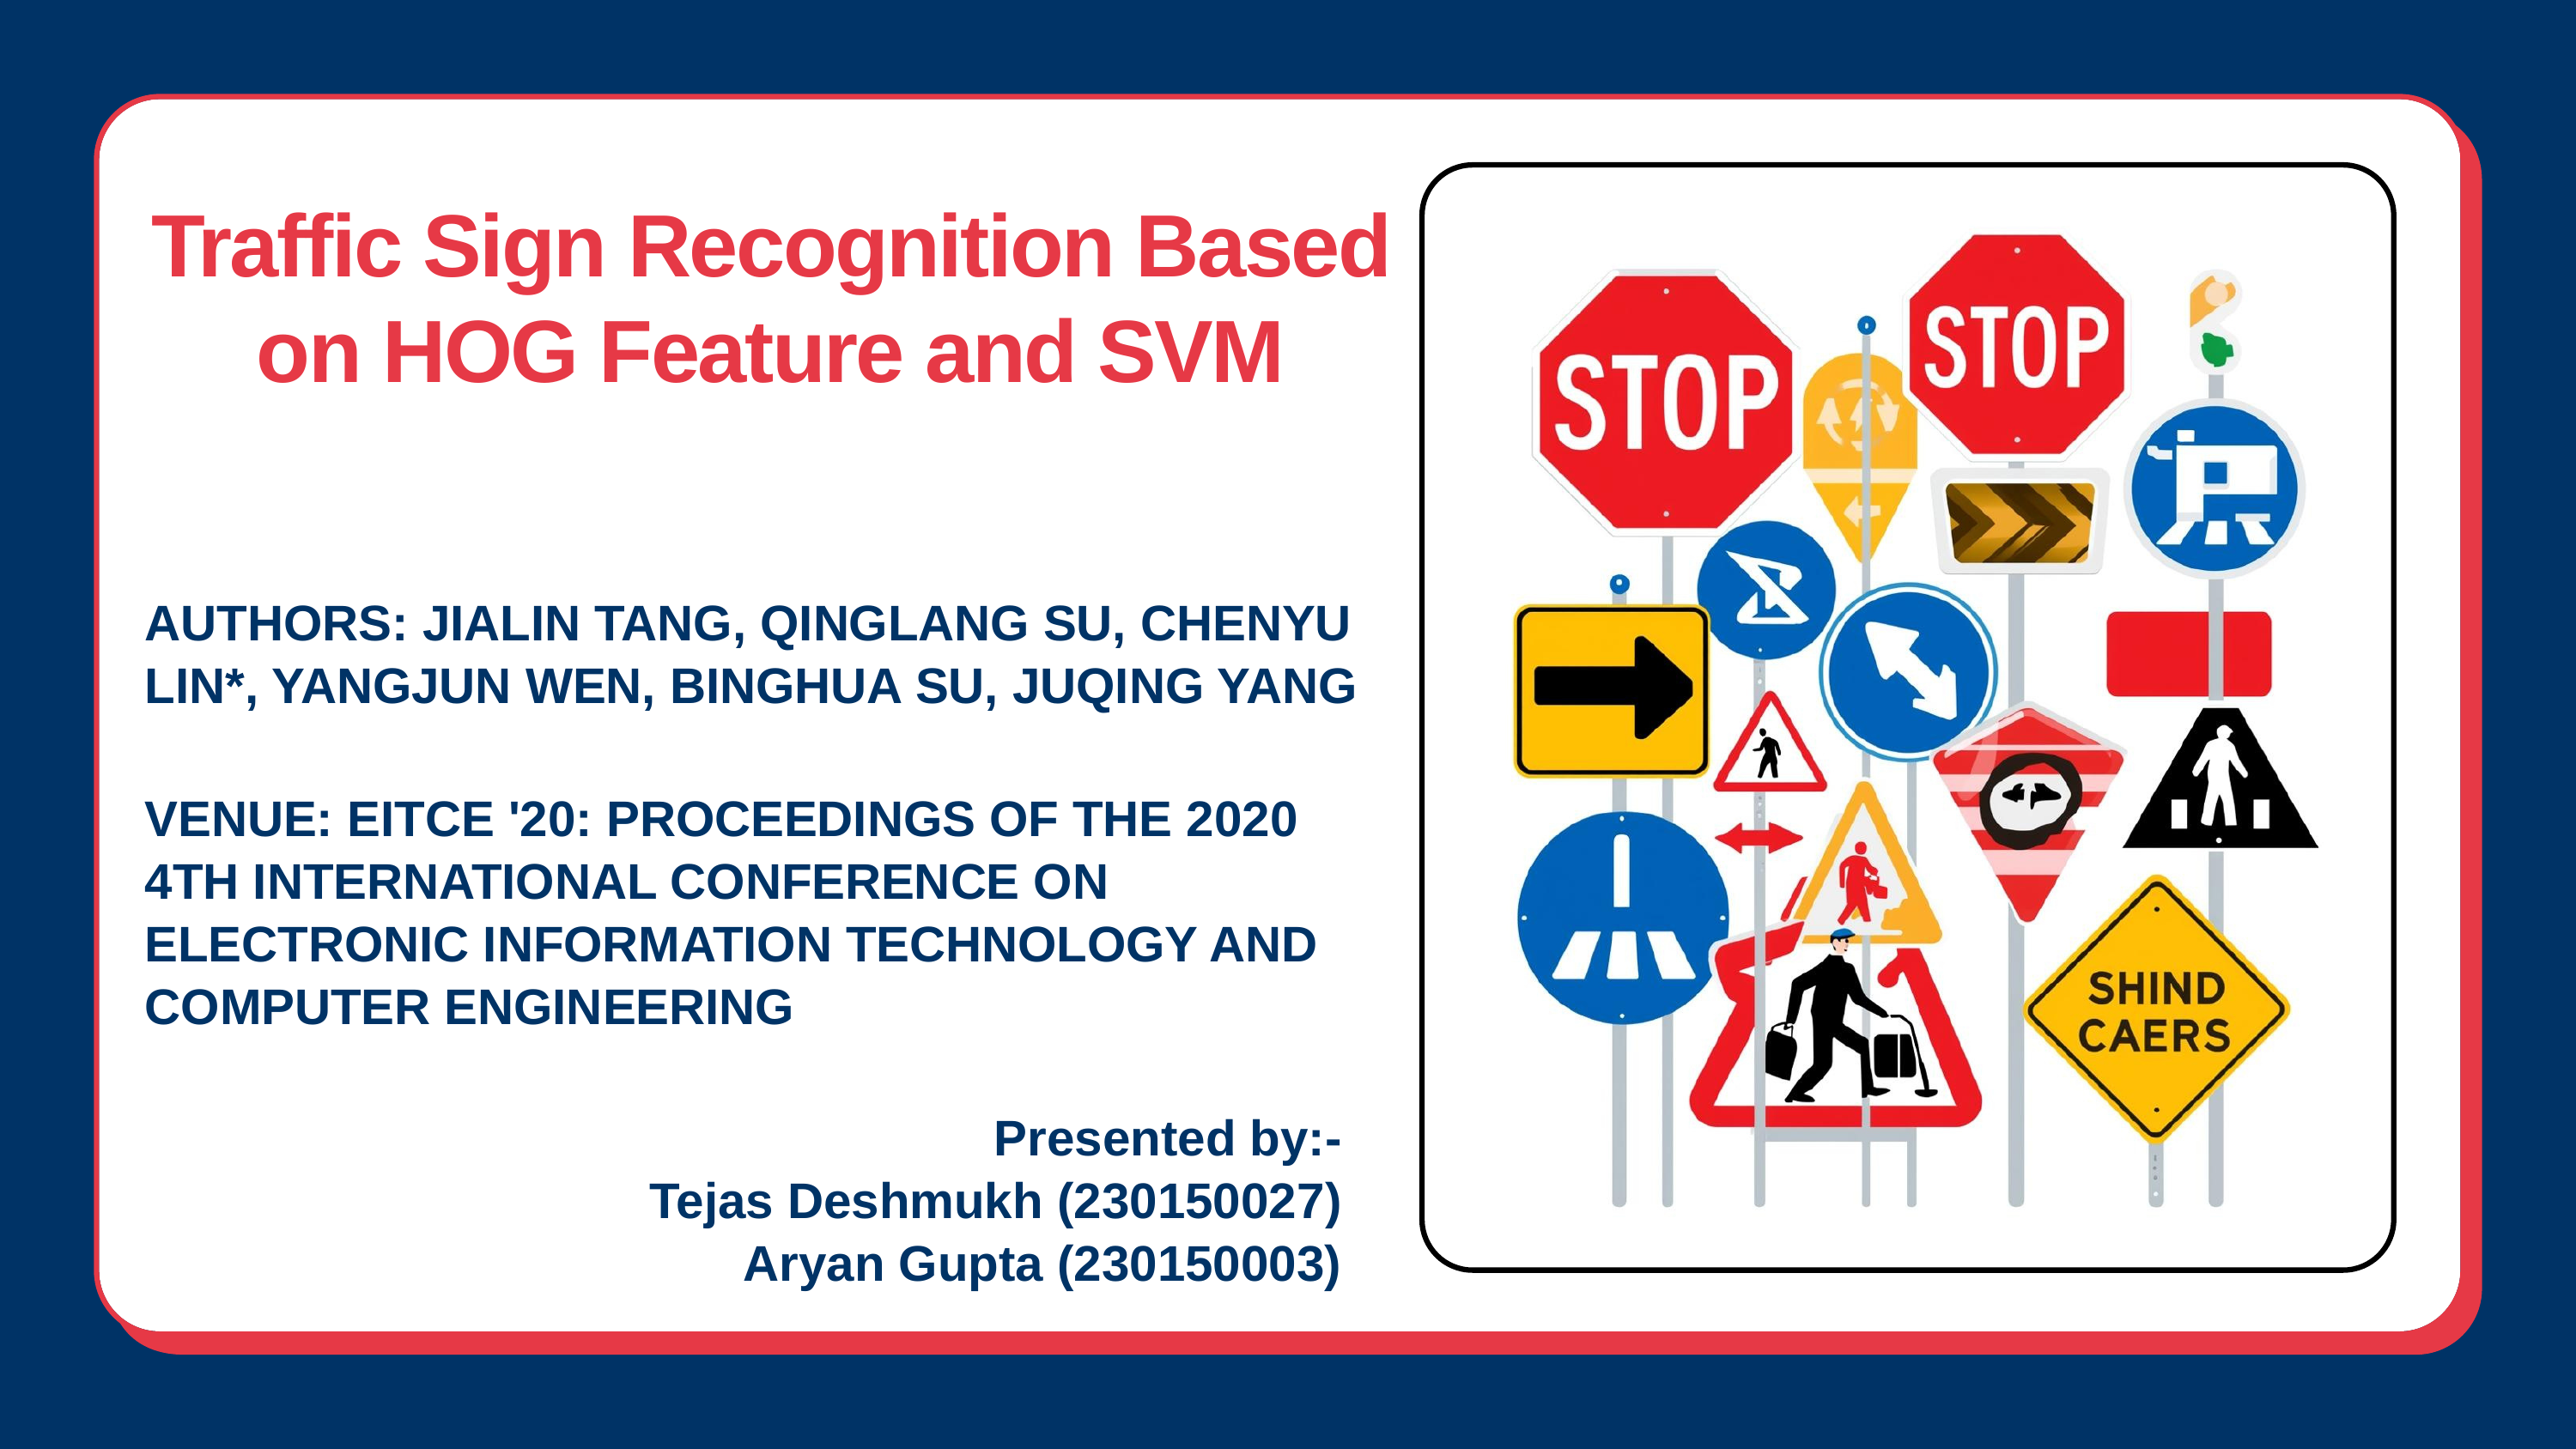

Traffic Sign Recognition Based on HOG Feature and SVM
AUTHORS: JIALIN TANG, QINGLANG SU, CHENYU LIN*, YANGJUN WEN, BINGHUA SU, JUQING YANG
VENUE: EITCE '20: PROCEEDINGS OF THE 2020 4TH INTERNATIONAL CONFERENCE ON ELECTRONIC INFORMATION TECHNOLOGY AND COMPUTER ENGINEERING
Presented by:-
Tejas Deshmukh (230150027)
Aryan Gupta (230150003)